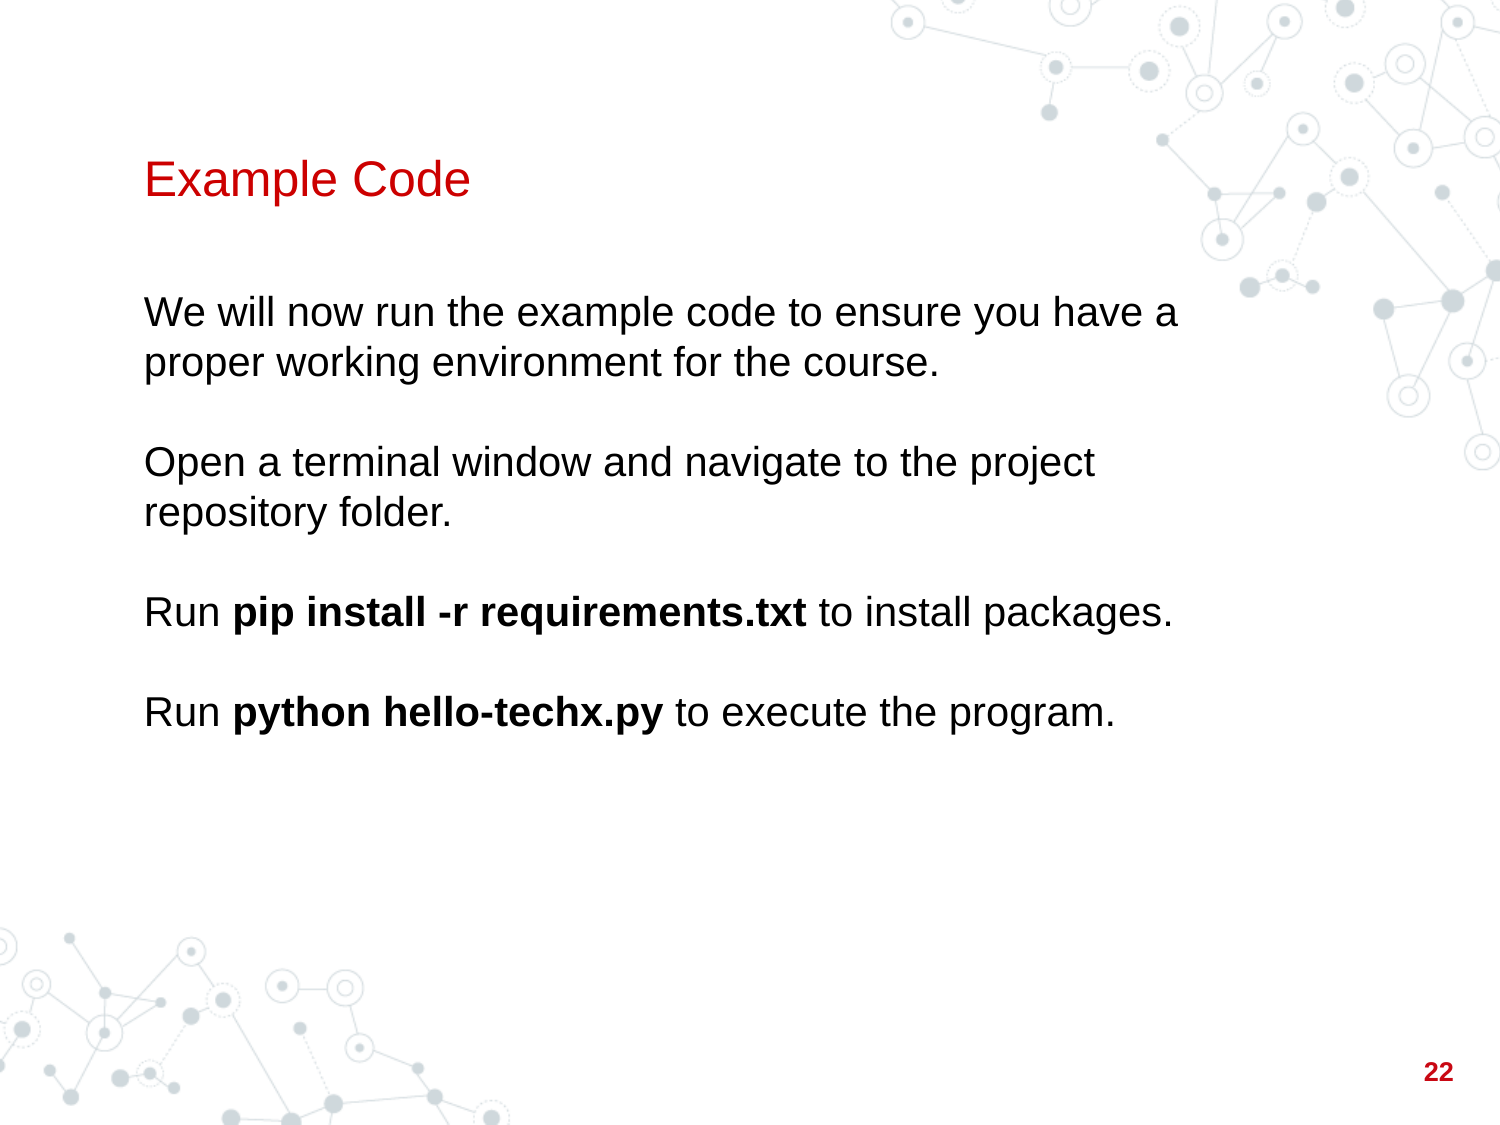

# Example Code
We will now run the example code to ensure you have a proper working environment for the course.

Open a terminal window and navigate to the project repository folder.

Run pip install -r requirements.txt to install packages.

Run python hello-techx.py to execute the program.

22